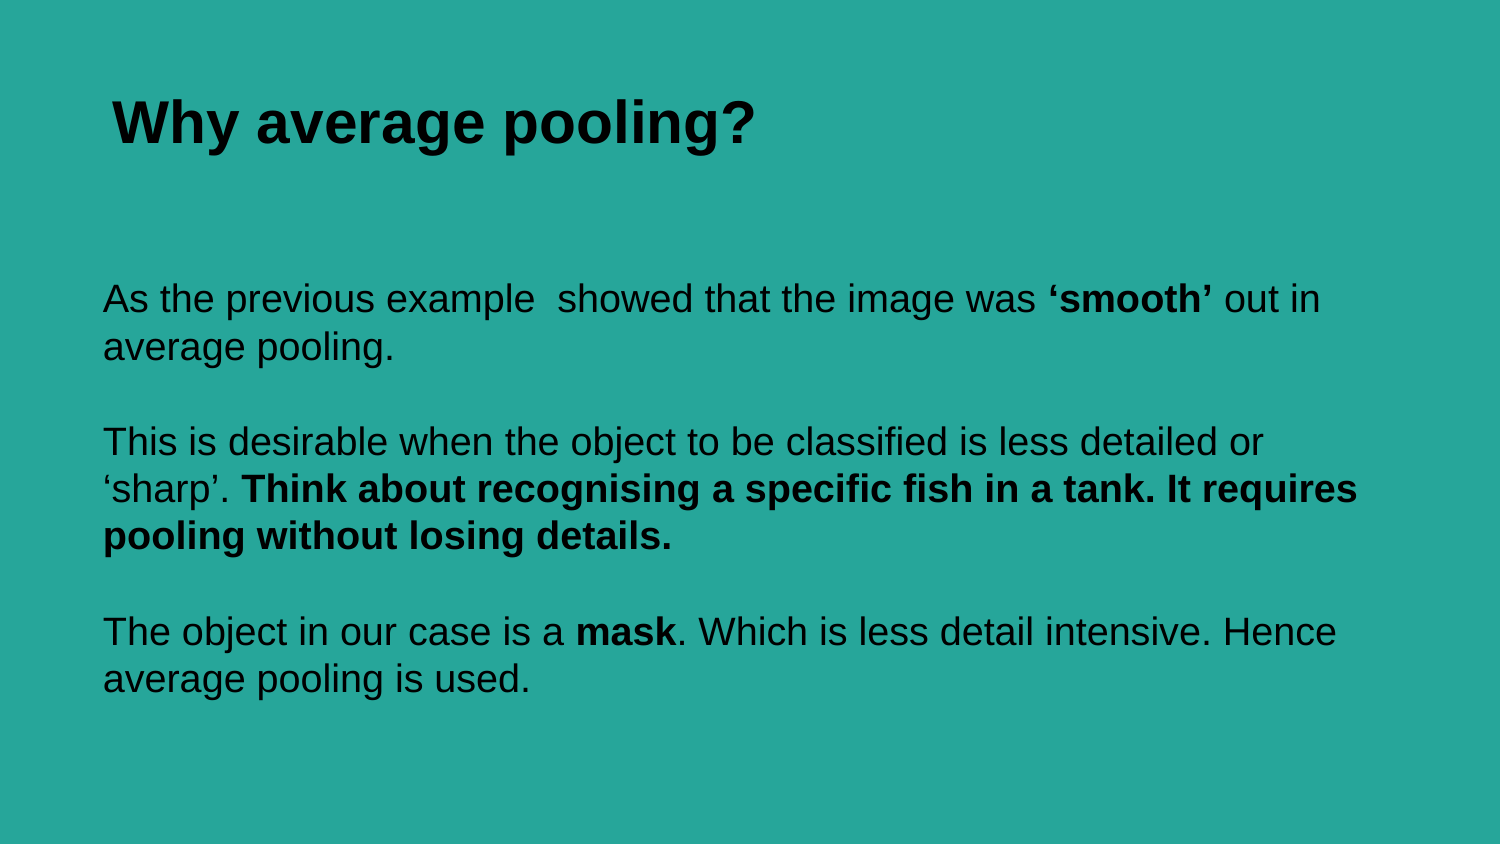

Why average pooling?
As the previous example  showed that the image was ‘smooth’ out in average pooling.
This is desirable when the object to be classified is less detailed or ‘sharp’. Think about recognising a specific fish in a tank. It requires pooling without losing details.

The object in our case is a mask. Which is less detail intensive. Hence average pooling is used.